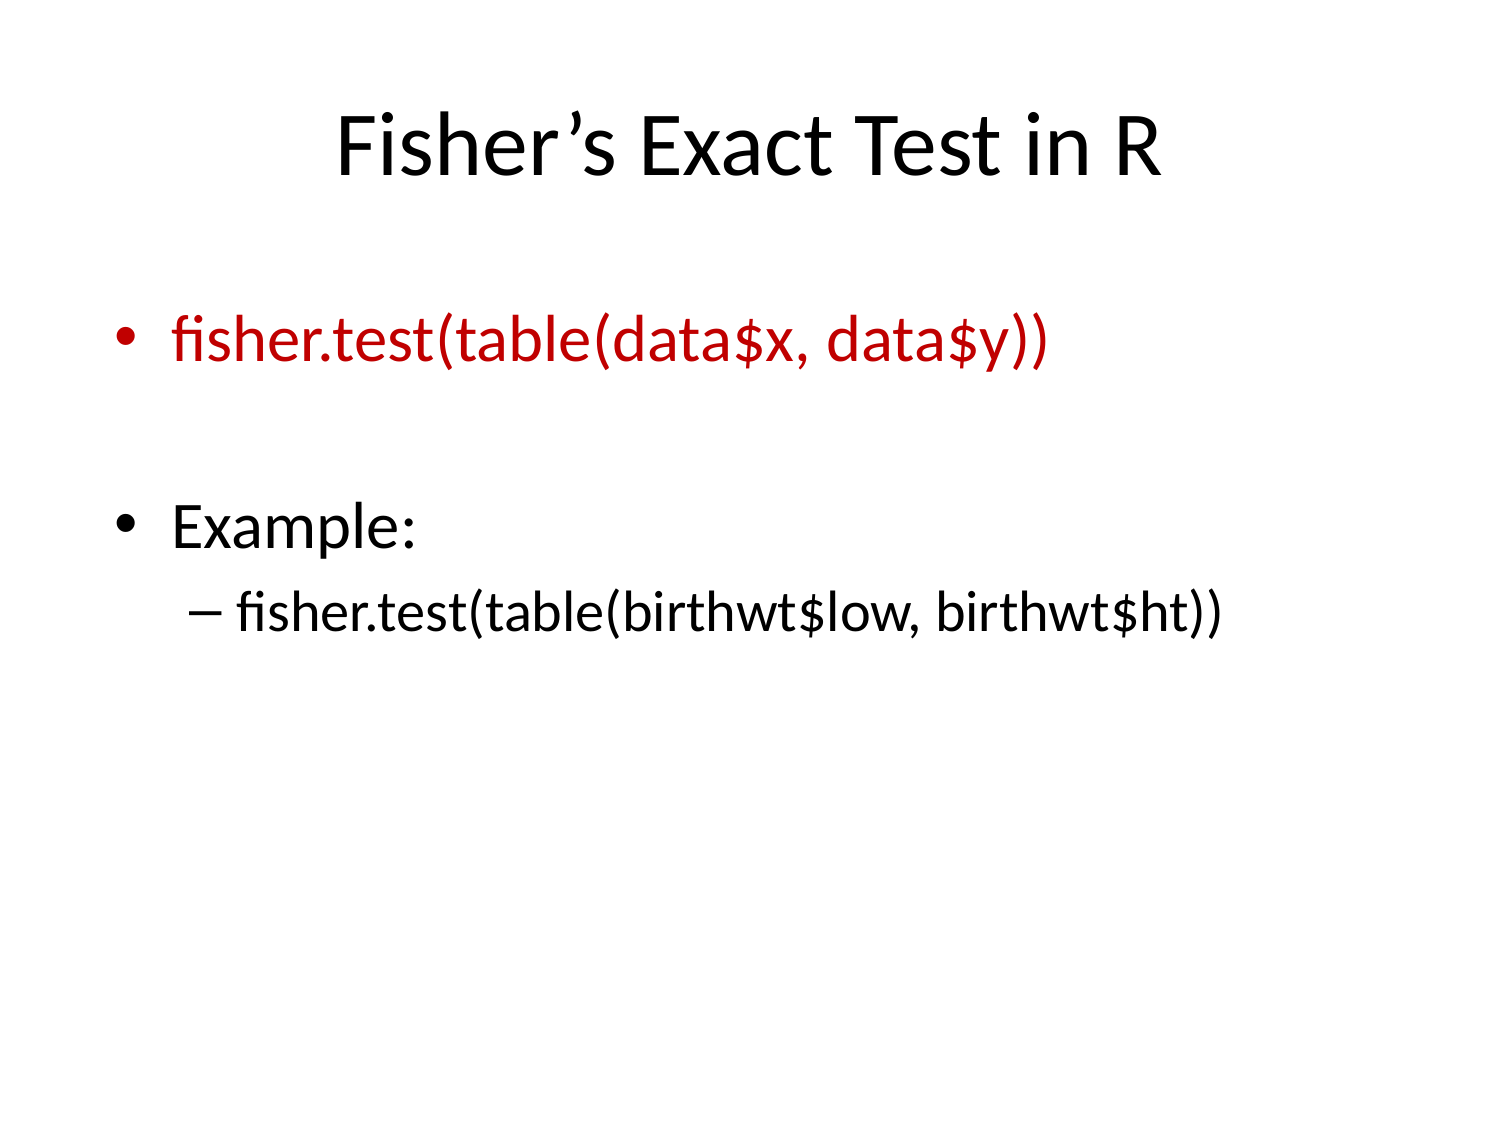

# Fisher’s Exact Test in R

fisher.test(table(data$x, data$y))

Example:
fisher.test(table(birthwt$low, birthwt$ht))